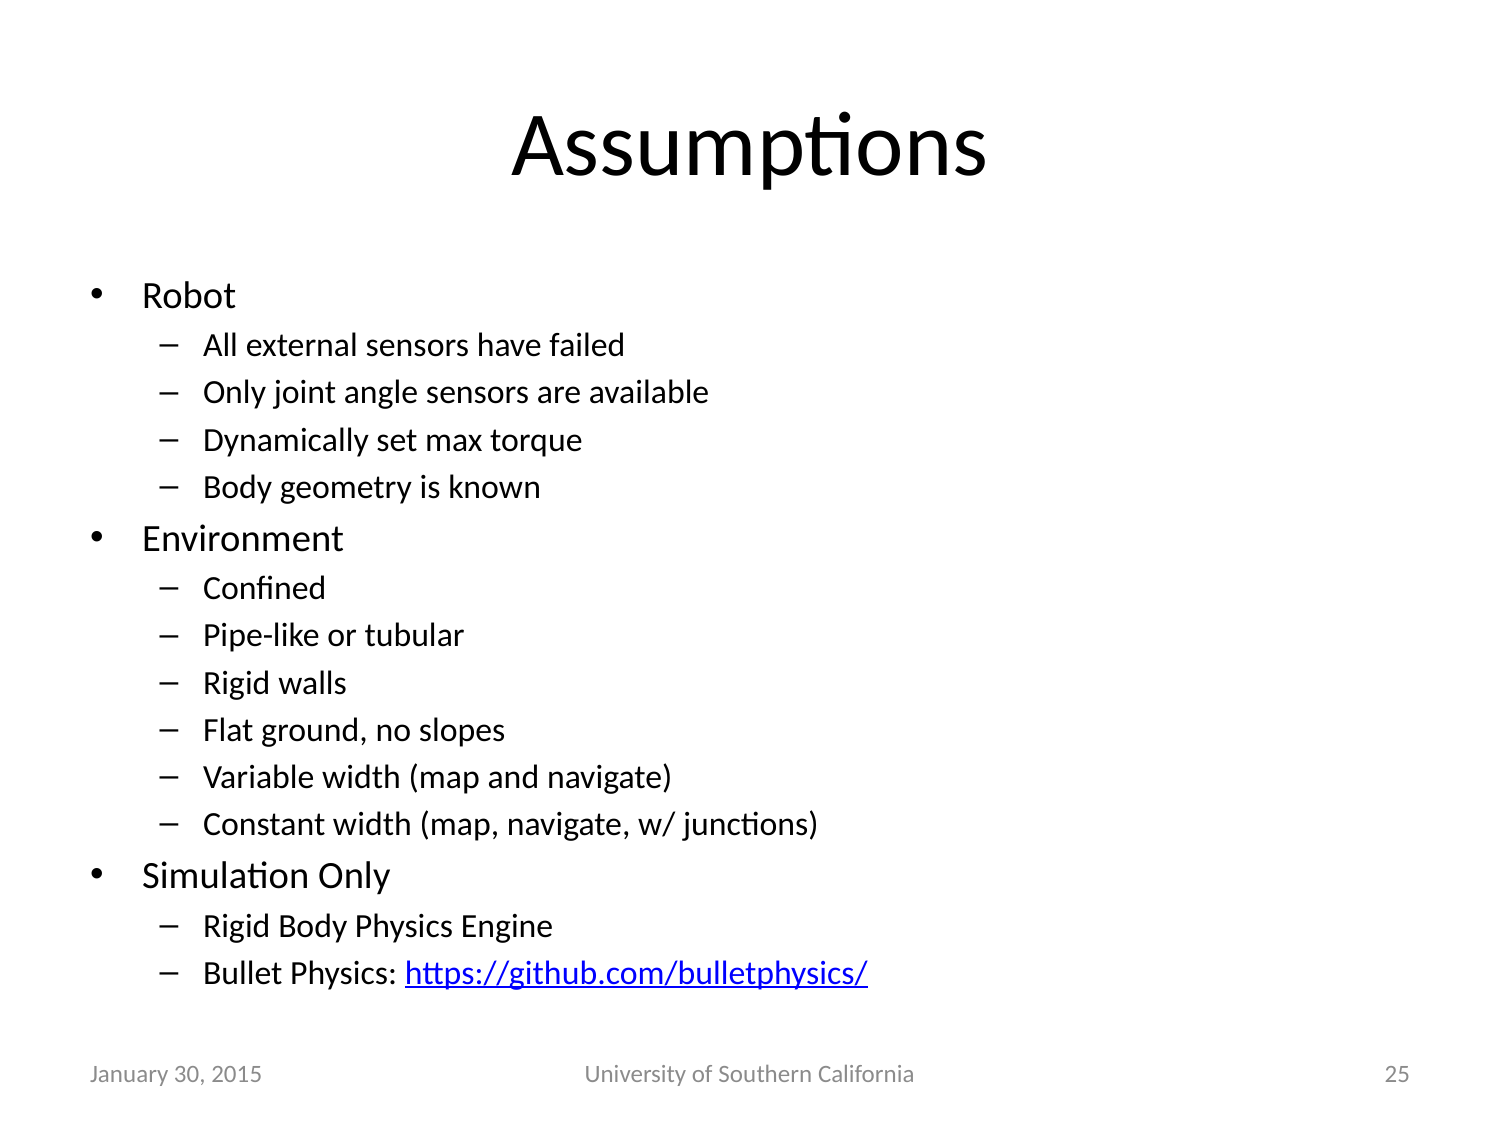

# Assumptions
Robot
All external sensors have failed
Only joint angle sensors are available
Dynamically set max torque
Body geometry is known
Environment
Confined
Pipe-like or tubular
Rigid walls
Flat ground, no slopes
Variable width (map and navigate)
Constant width (map, navigate, w/ junctions)
Simulation Only
Rigid Body Physics Engine
Bullet Physics: https://github.com/bulletphysics/

January 30, 2015
University of Southern California
25